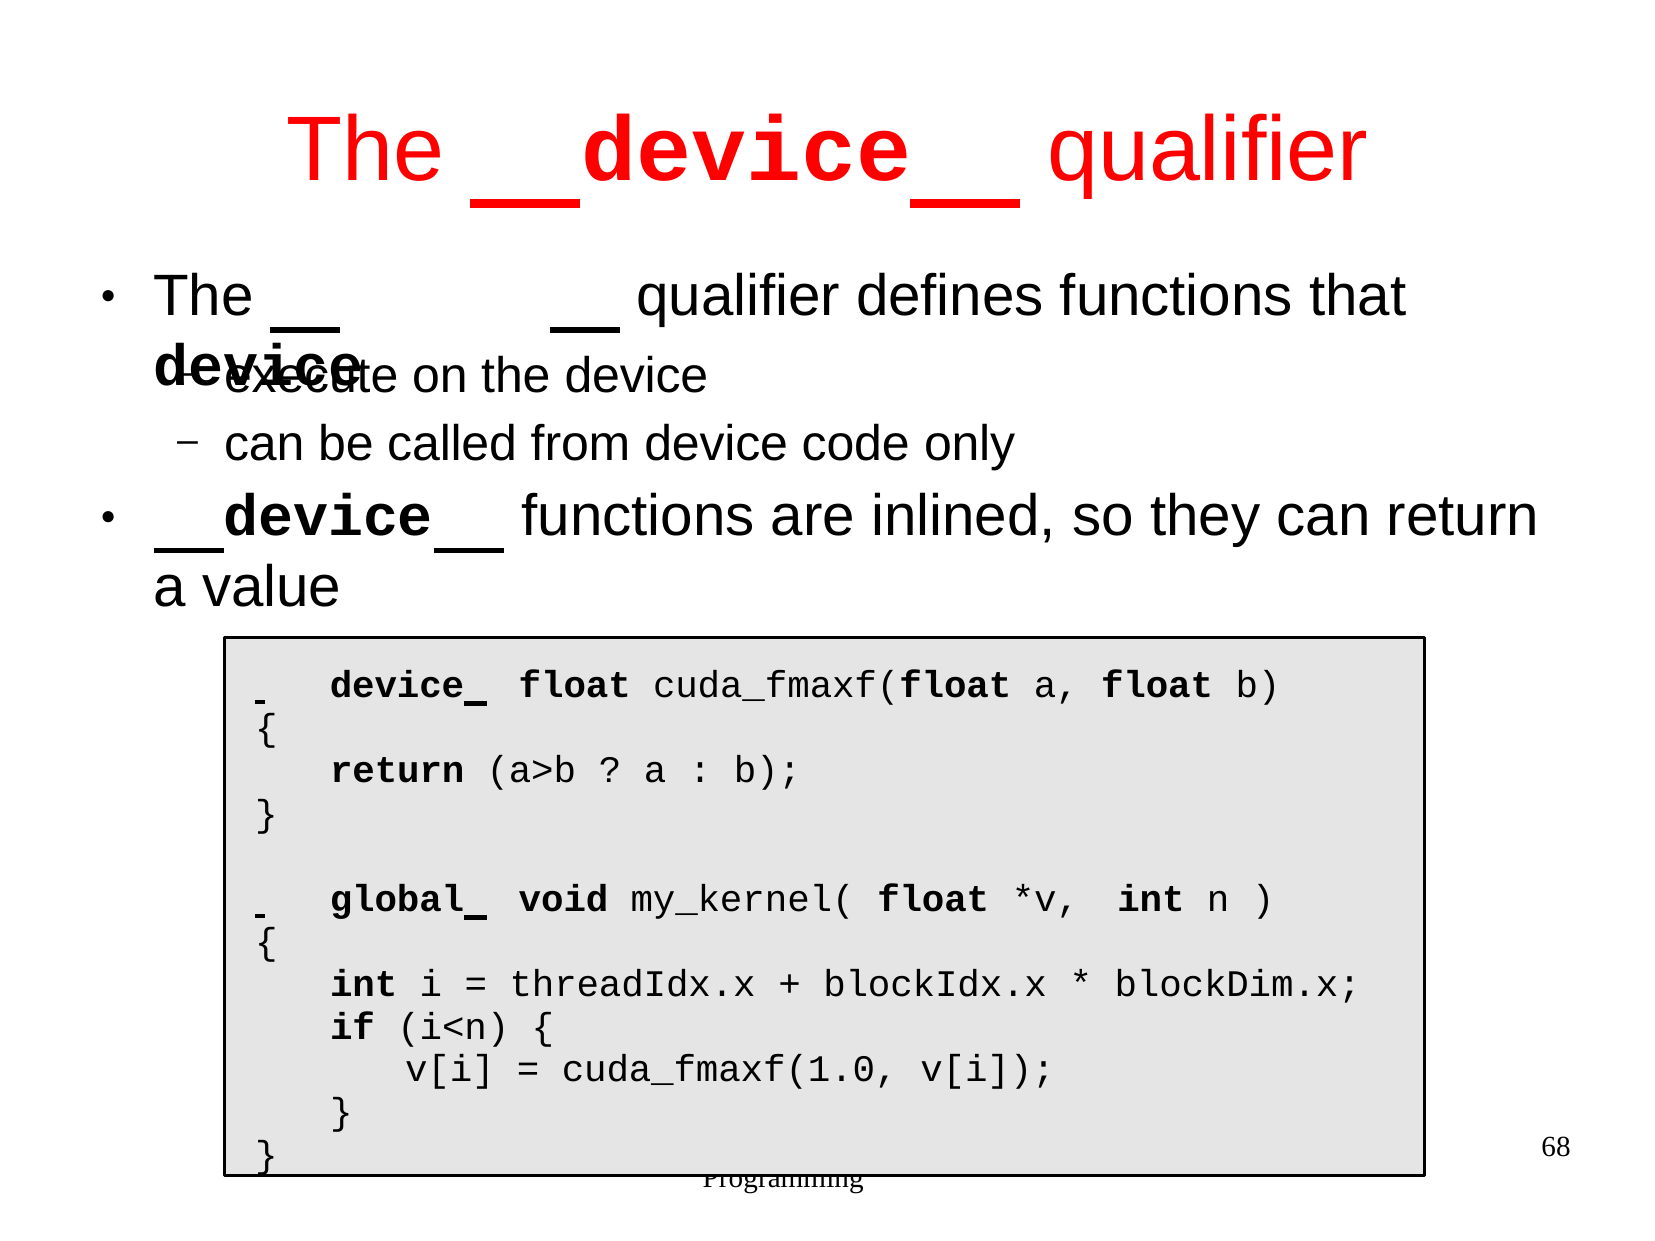

# The	device	qualifier

The	device
qualifier defines functions that
●
–
–

execute on the device
can be called from device code only
device	functions are inlined, so they can return
●
a value

 	device 	float cuda_fmaxf(float a, float b)
{
return (a>b ? a : b);
}

 	global 	void my_kernel( float *v,	int n )
{
int i = threadIdx.x + blockIdx.x * blockDim.x;
if (i<n) {
v[i] = cuda_fmaxf(1.0, v[i]);
}
}
68
CUDA Programming